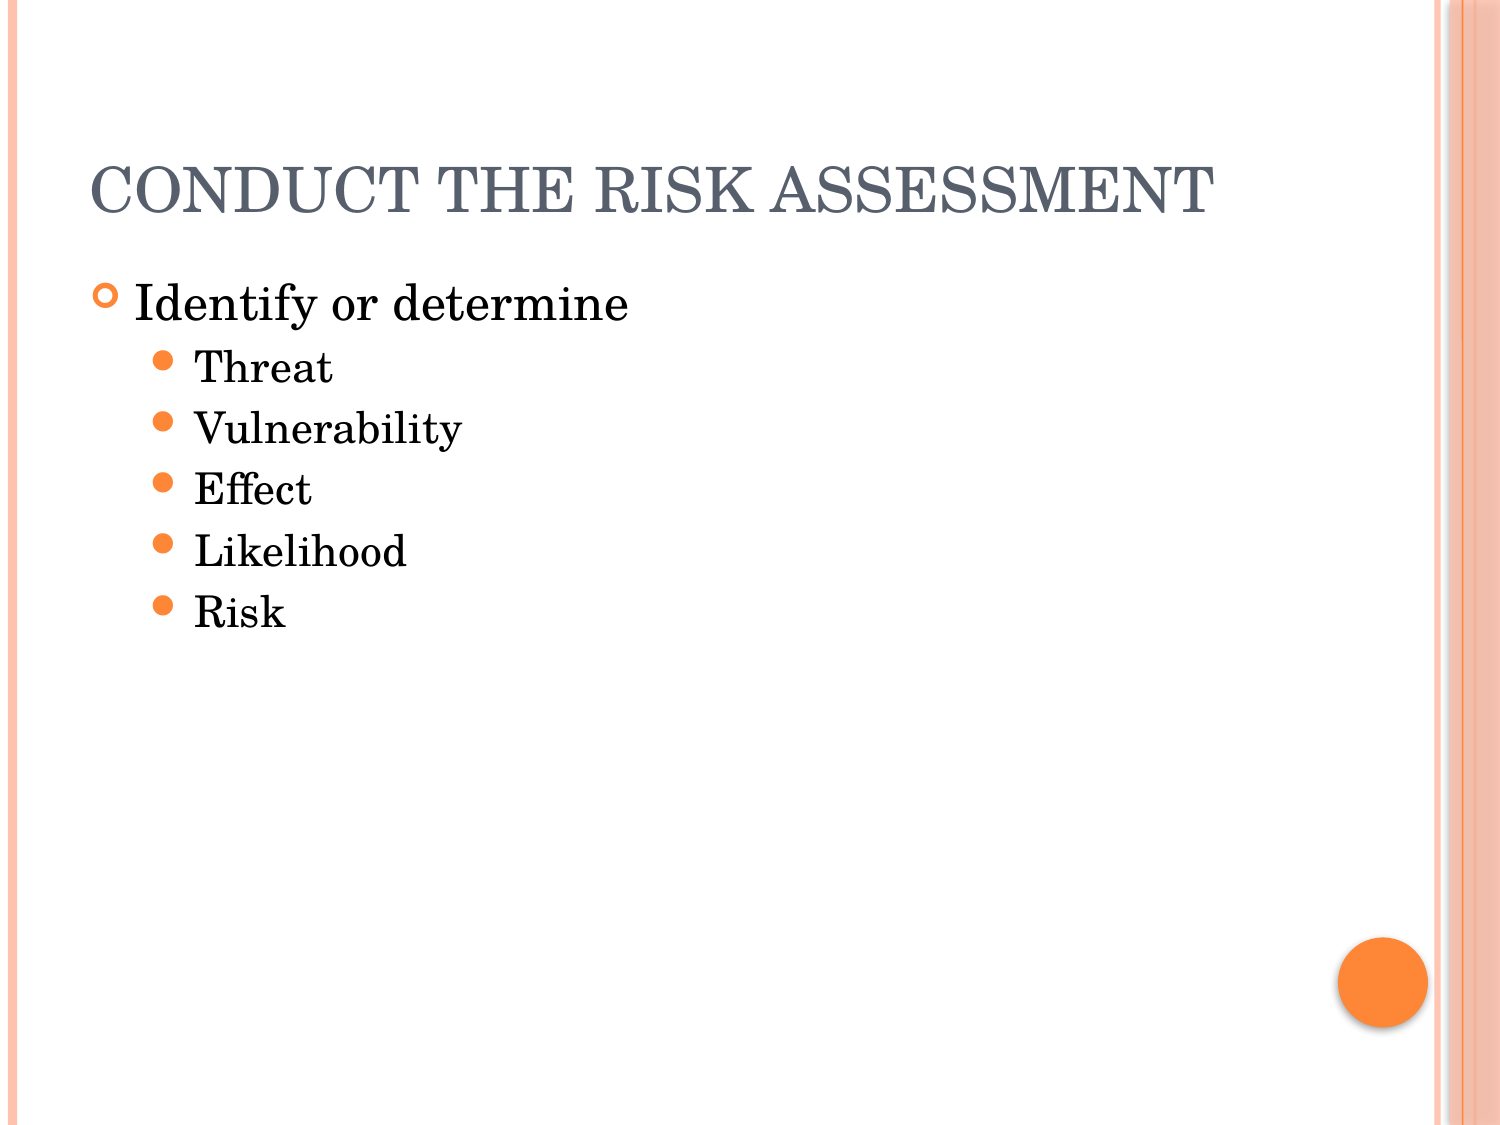

# Conduct the risk assessment
Identify or determine
Threat
Vulnerability
Effect
Likelihood
Risk